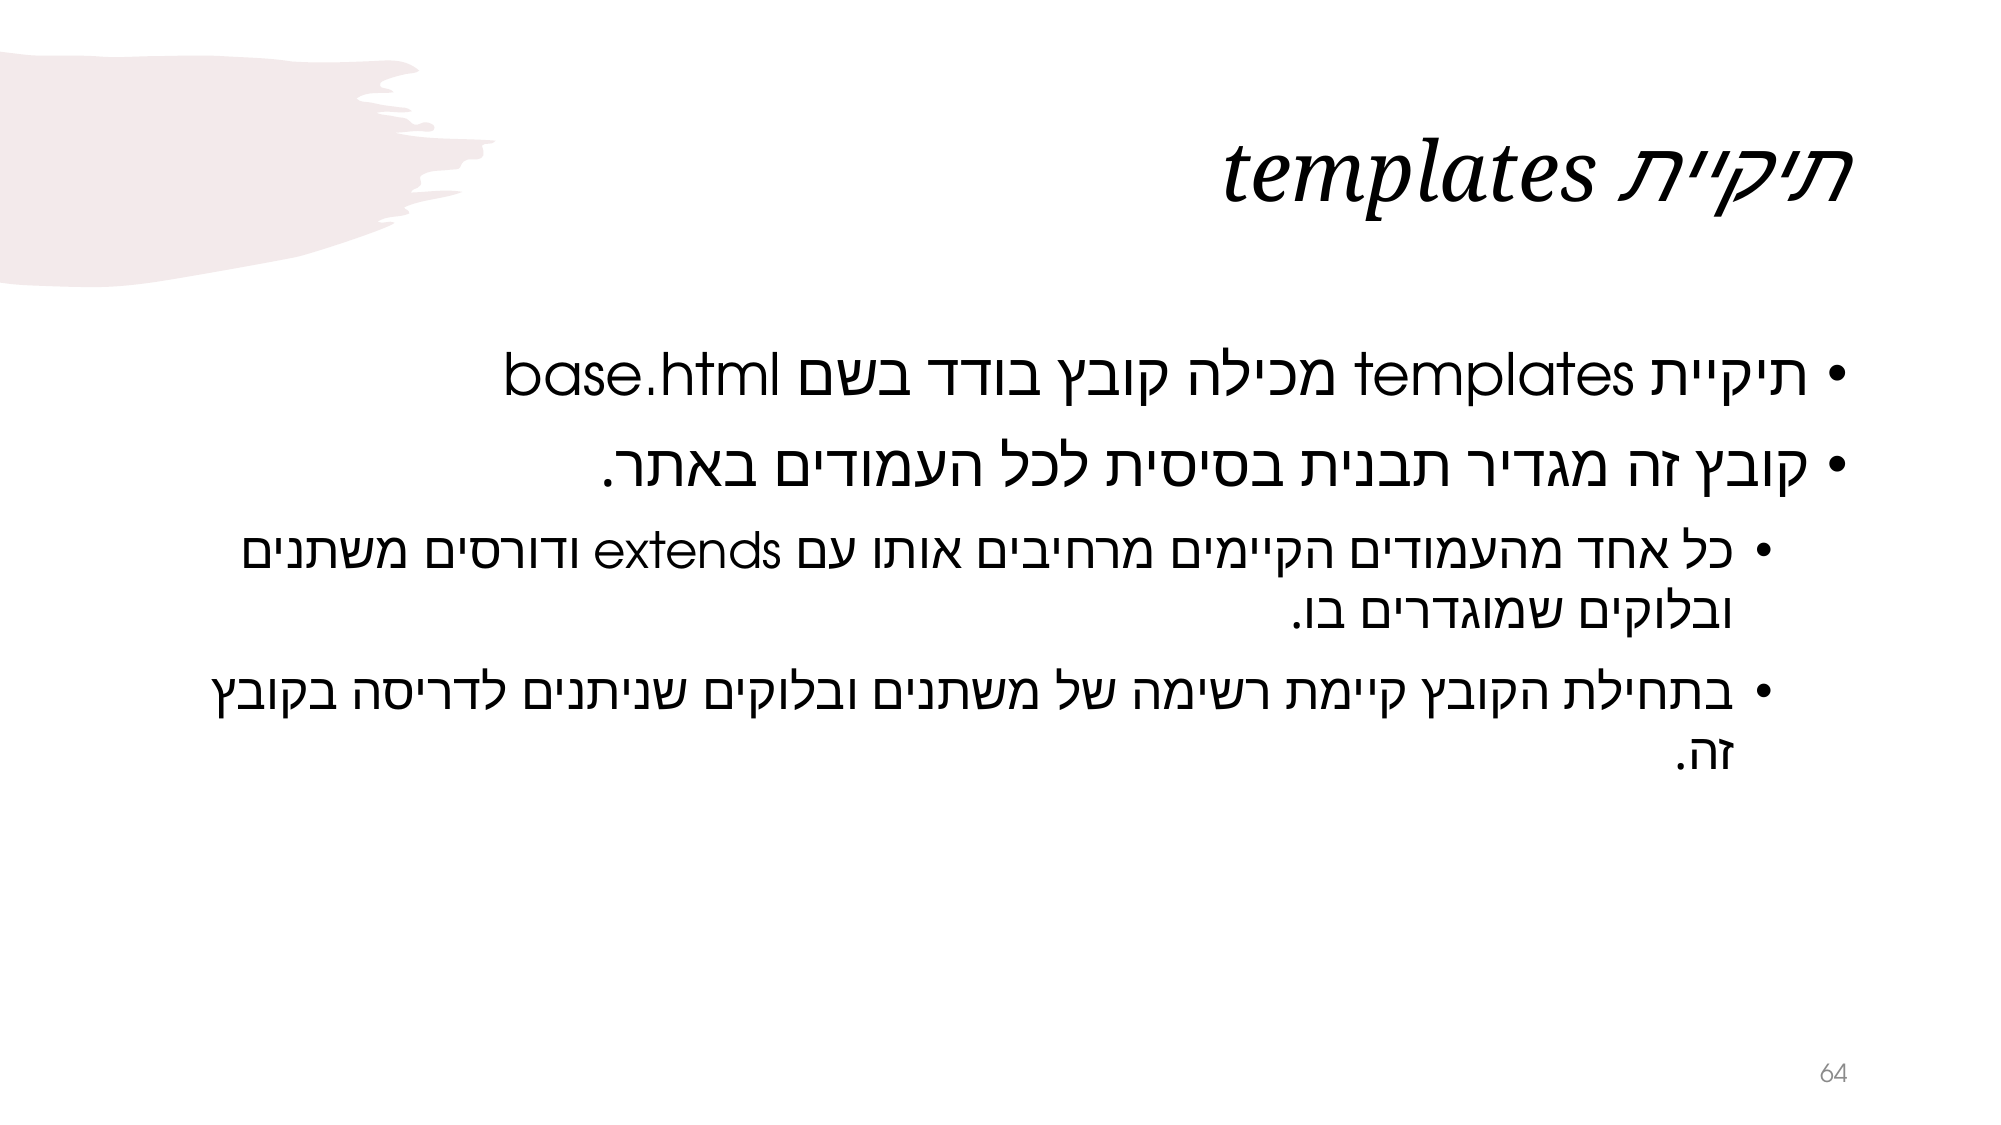

# תיקיית templates
תיקיית templates מכילה קובץ בודד בשם base.html
קובץ זה מגדיר תבנית בסיסית לכל העמודים באתר.
כל אחד מהעמודים הקיימים מרחיבים אותו עם extends ודורסים משתנים ובלוקים שמוגדרים בו.
בתחילת הקובץ קיימת רשימה של משתנים ובלוקים שניתנים לדריסה בקובץ זה.
64